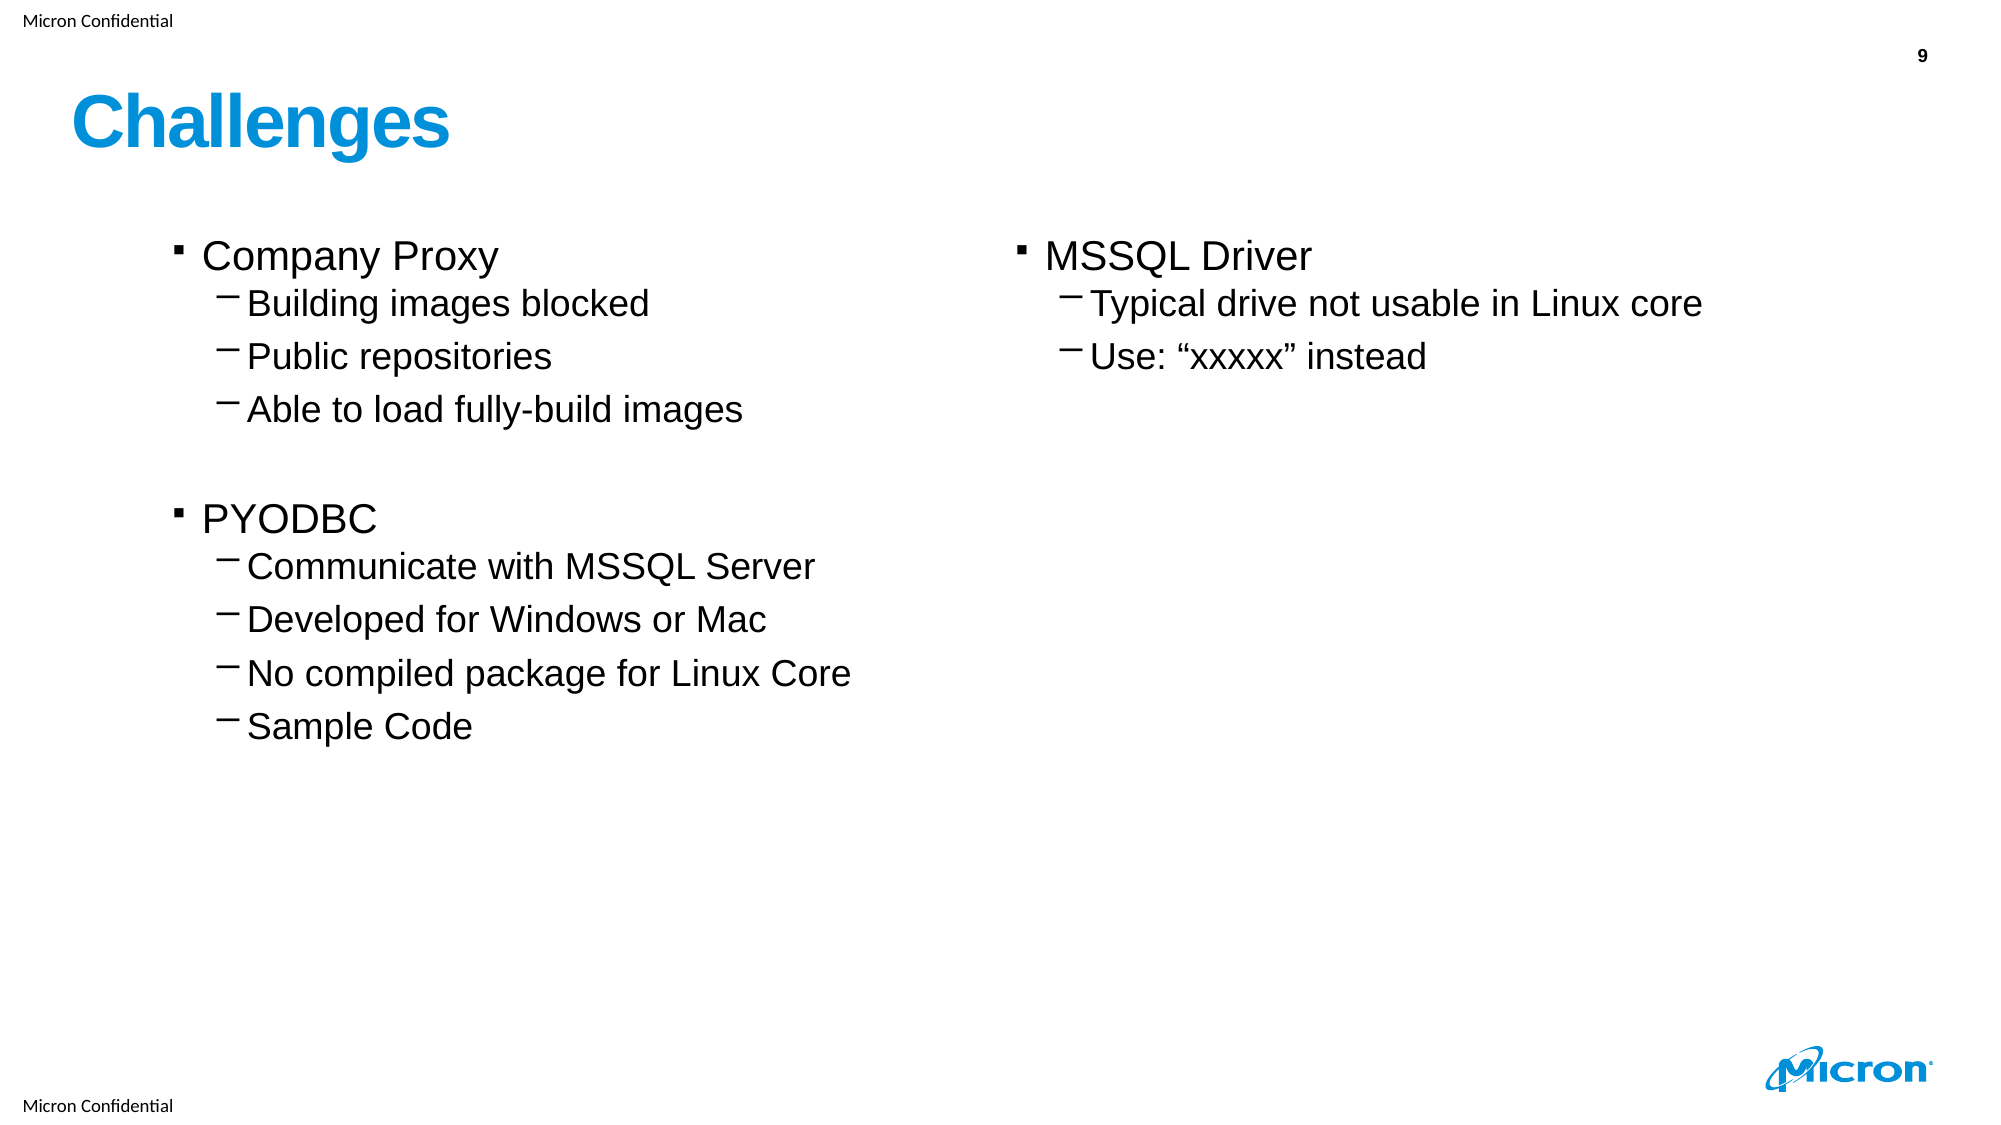

9
# Challenges
Company Proxy
Building images blocked
Public repositories
Able to load fully-build images

PYODBC
Communicate with MSSQL Server
Developed for Windows or Mac
No compiled package for Linux Core
Sample Code
MSSQL Driver
Typical drive not usable in Linux core
Use: “xxxxx” instead